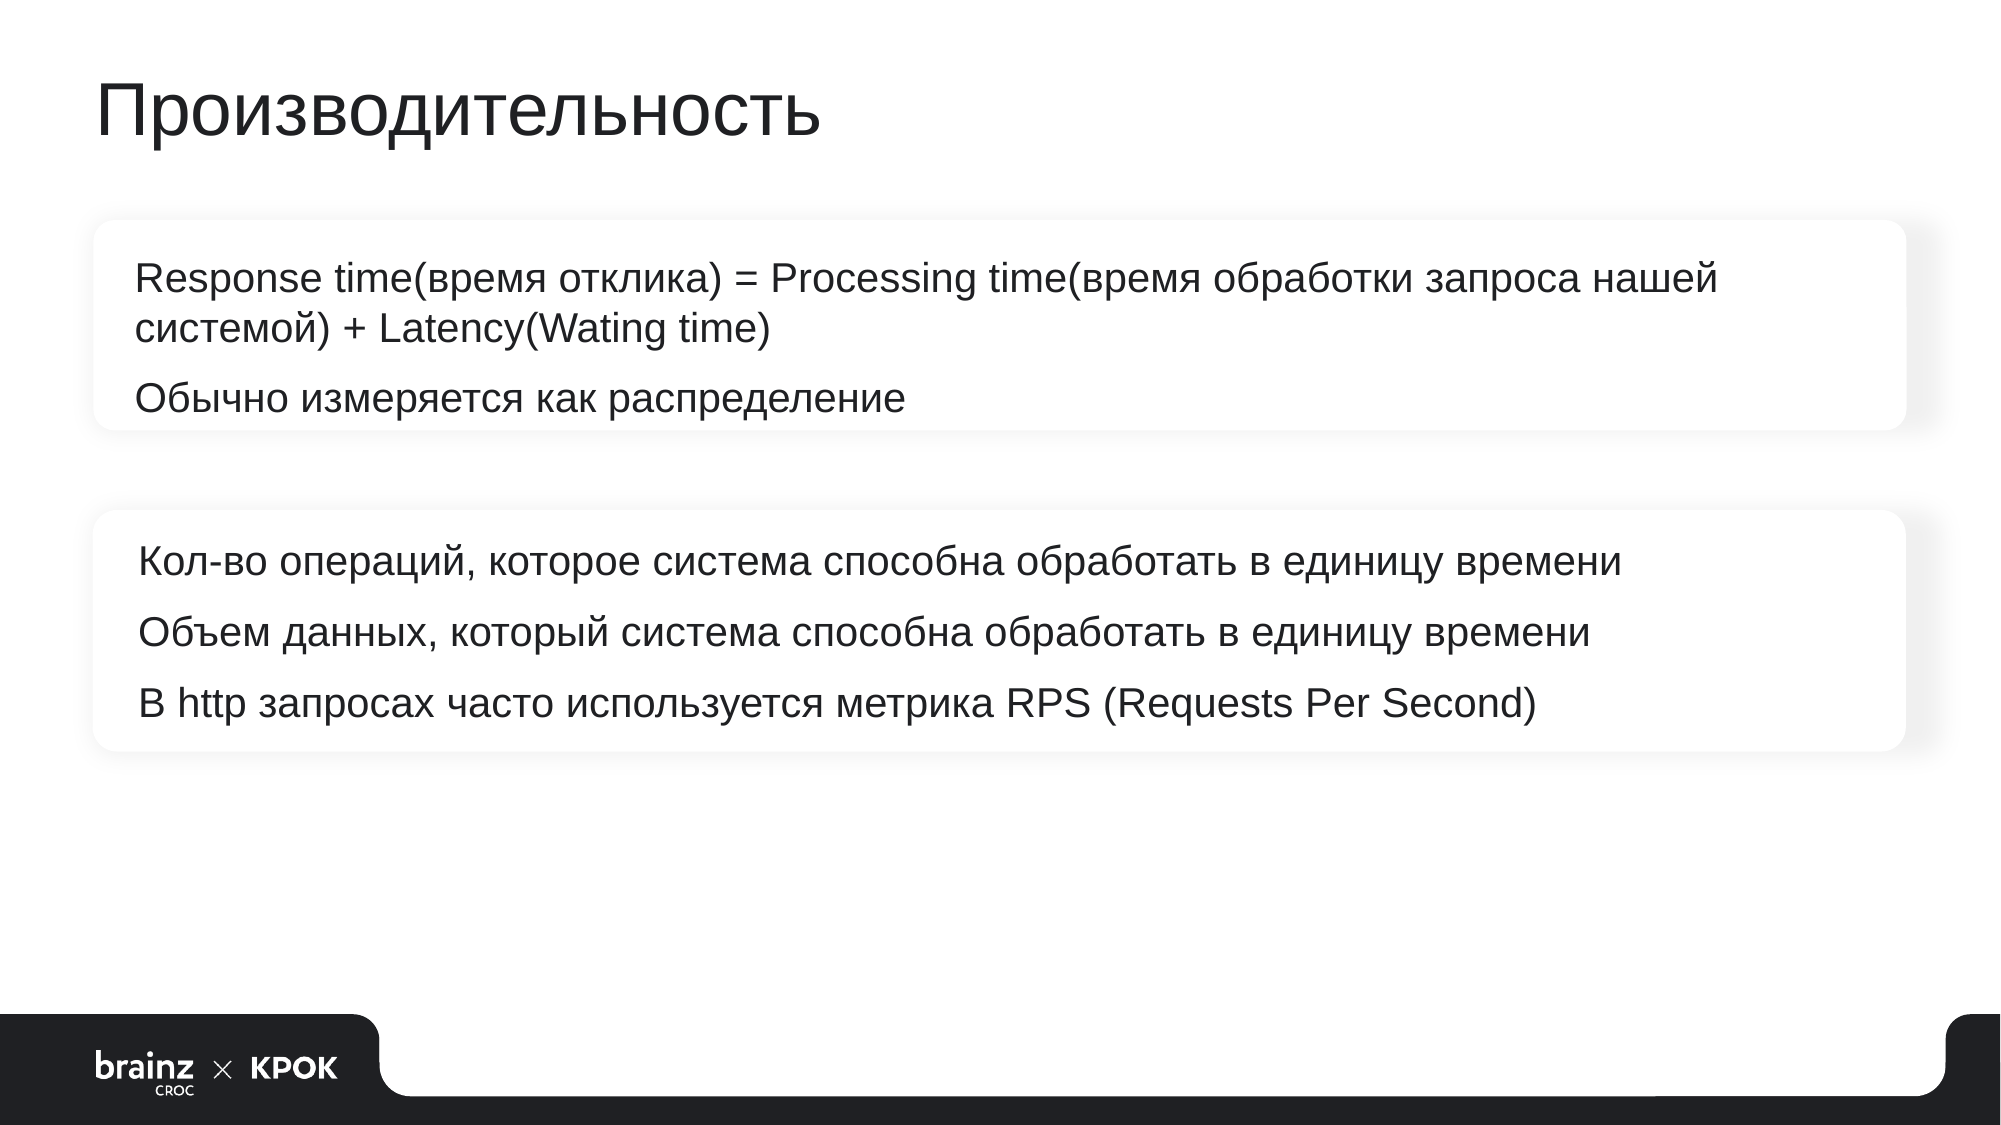

# Производительность

Response time(время отклика) = Processing time(время обработки запроса нашей системой) + Latency(Wating time)
Обычно измеряется как распределение

Кол-во операций, которое система способна обработать в единицу времени
Объем данных, который система способна обработать в единицу времени
В http запросах часто используется метрика RPS (Requests Per Second)